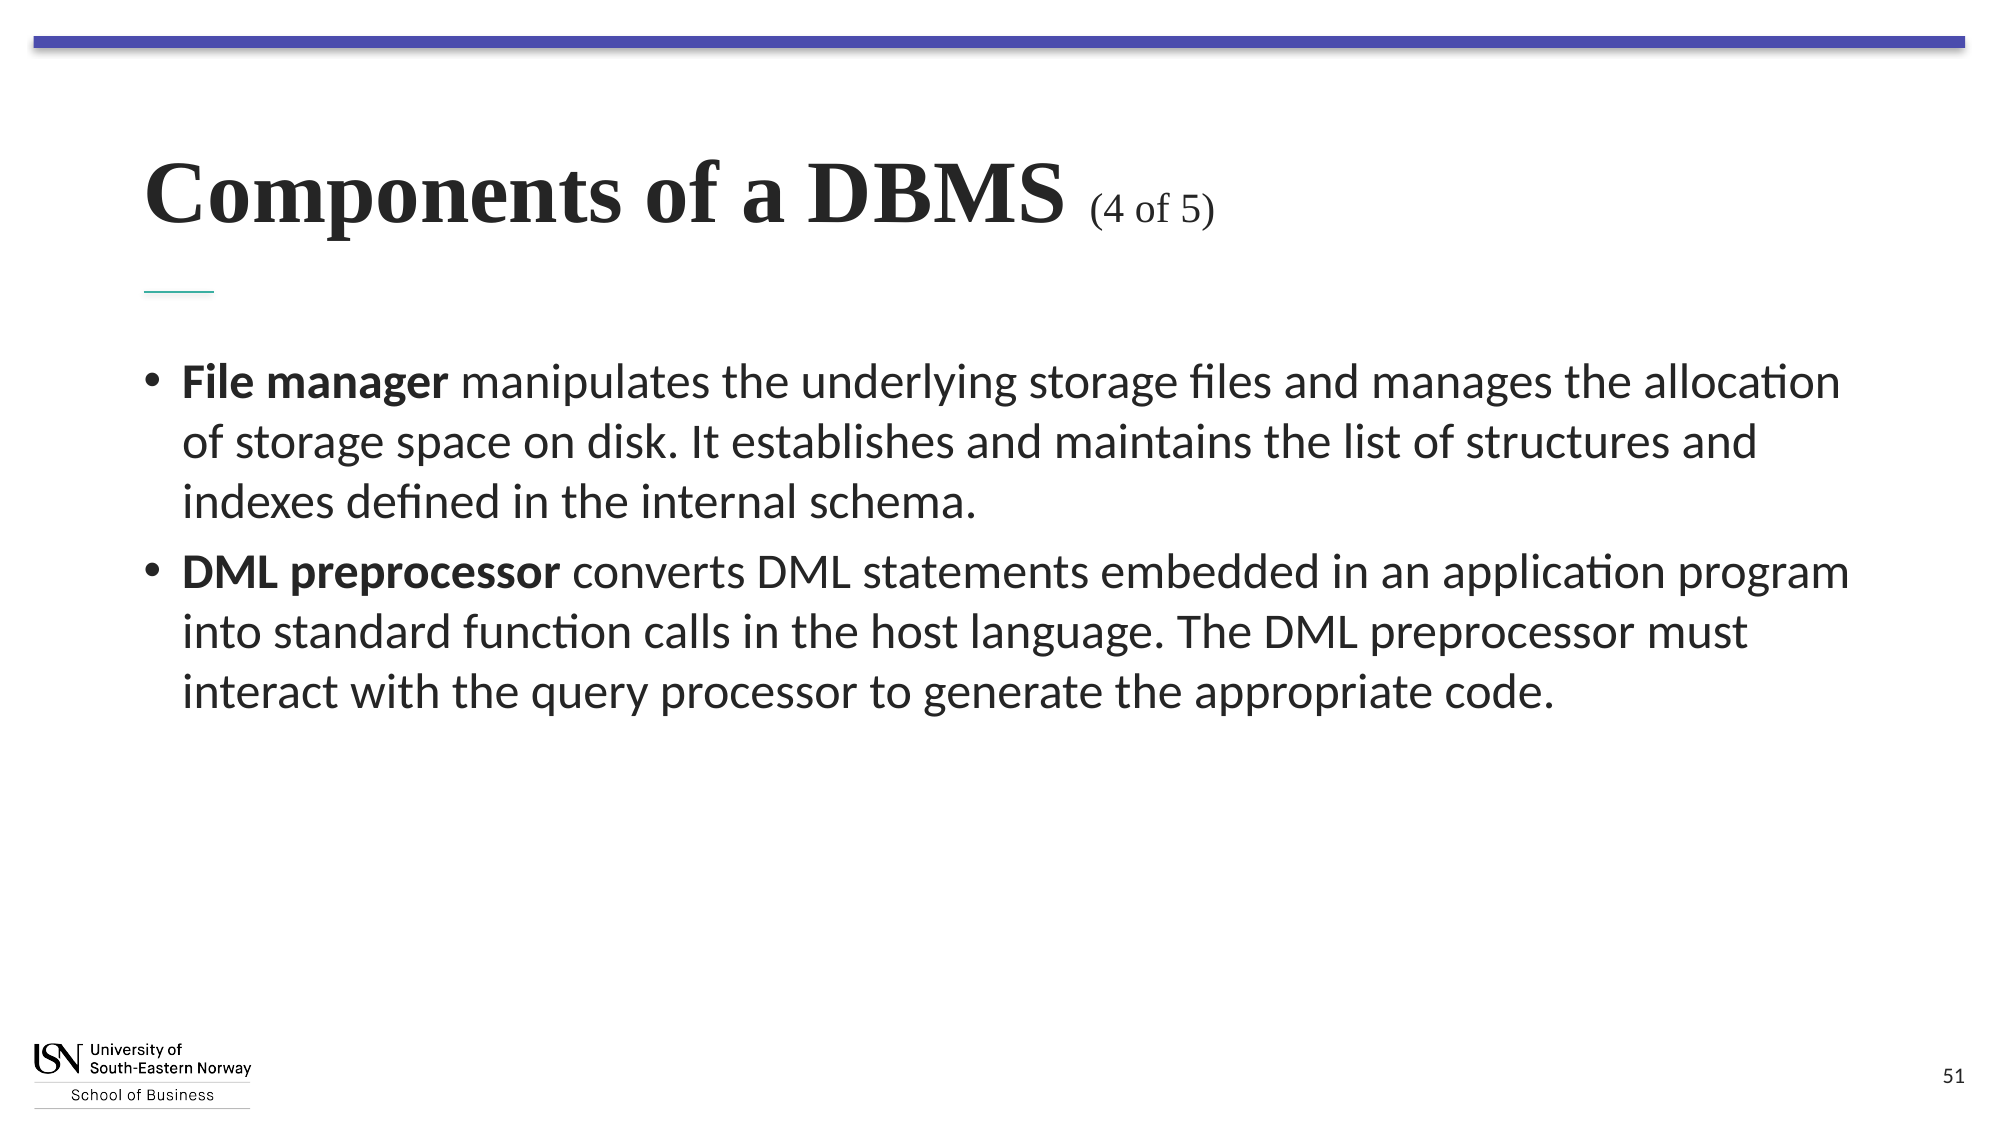

# Components of a D B M S (4 of 5)
File manager manipulates the underlying storage files and manages the allocation of storage space on disk. It establishes and maintains the list of structures and indexes defined in the internal schema.
DML preprocessor converts DML statements embedded in an application program into standard function calls in the host language. The DML preprocessor must interact with the query processor to generate the appropriate code.
51